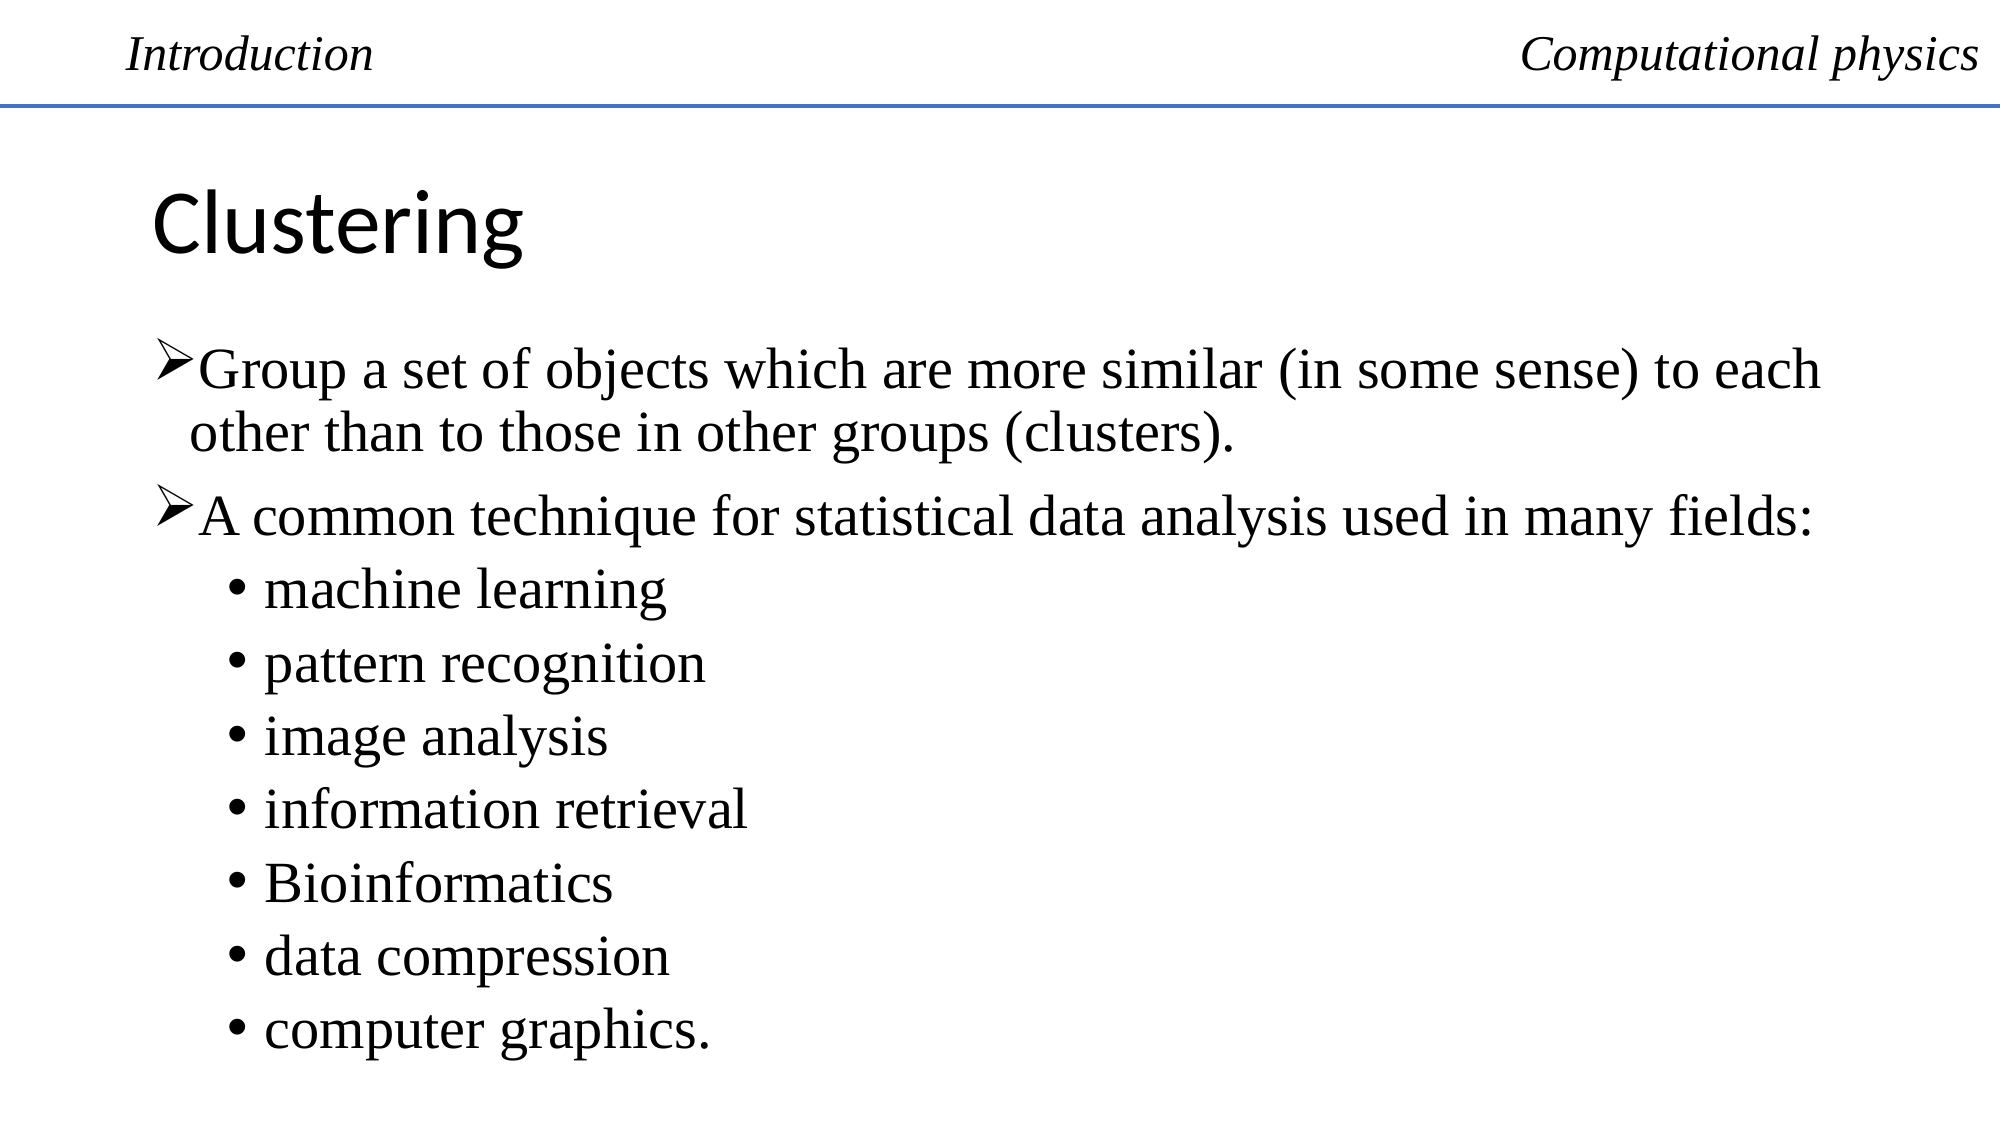

Introduction
Computational physics
# Clustering
Group a set of objects which are more similar (in some sense) to each other than to those in other groups (clusters).
A common technique for statistical data analysis used in many fields:
machine learning
pattern recognition
image analysis
information retrieval
Bioinformatics
data compression
computer graphics.